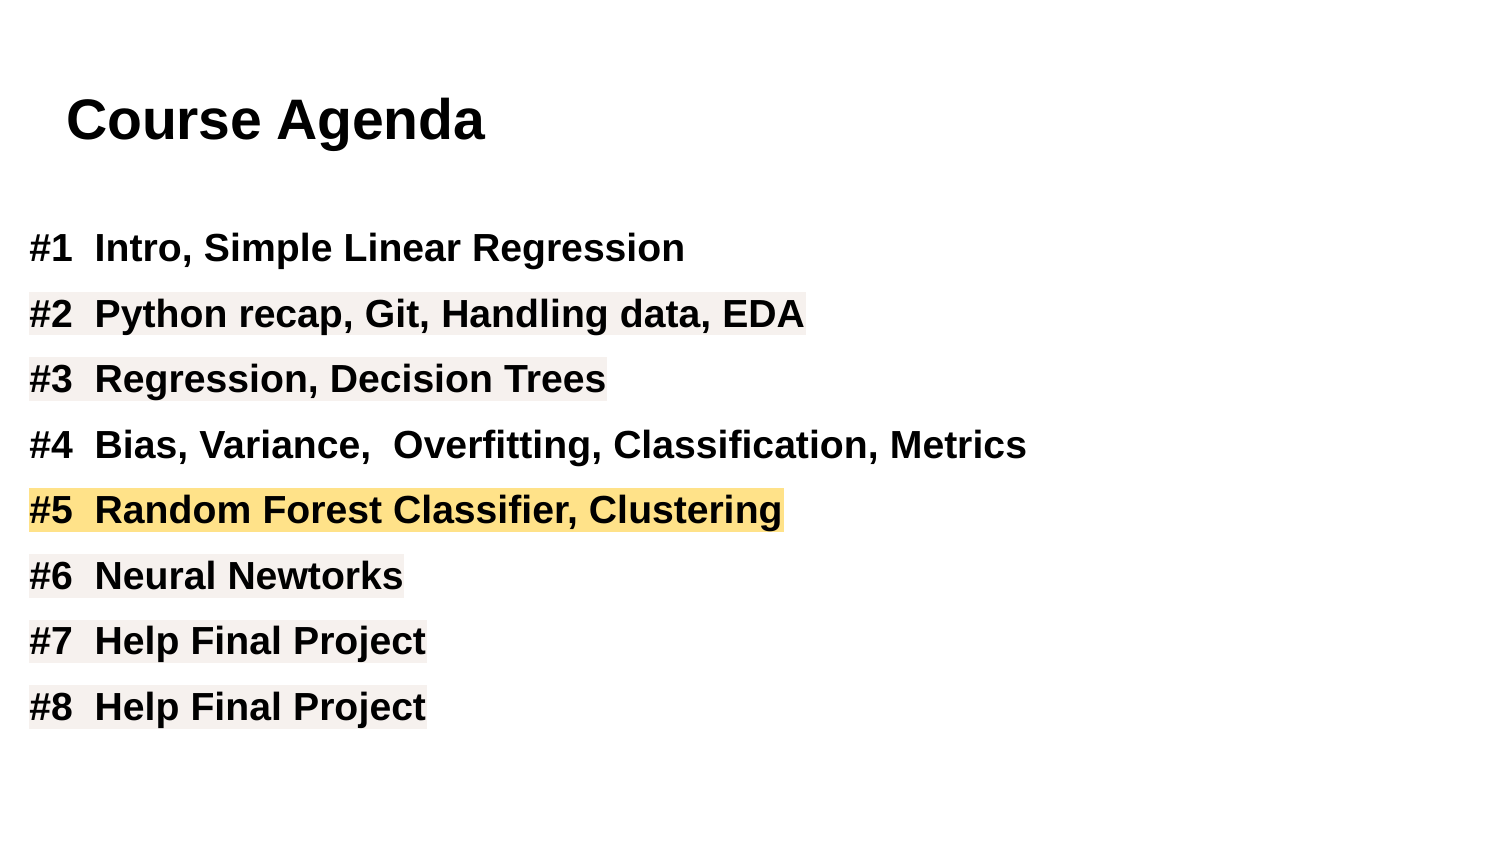

# Course Agenda
#1  Intro, Simple Linear Regression
#2  Python recap, Git, Handling data, EDA
#3  Regression, Decision Trees
#4  Bias, Variance,  Overfitting, Classification, Metrics
#5  Random Forest Classifier, Clustering
#6  Neural Newtorks
#7  Help Final Project
#8  Help Final Project